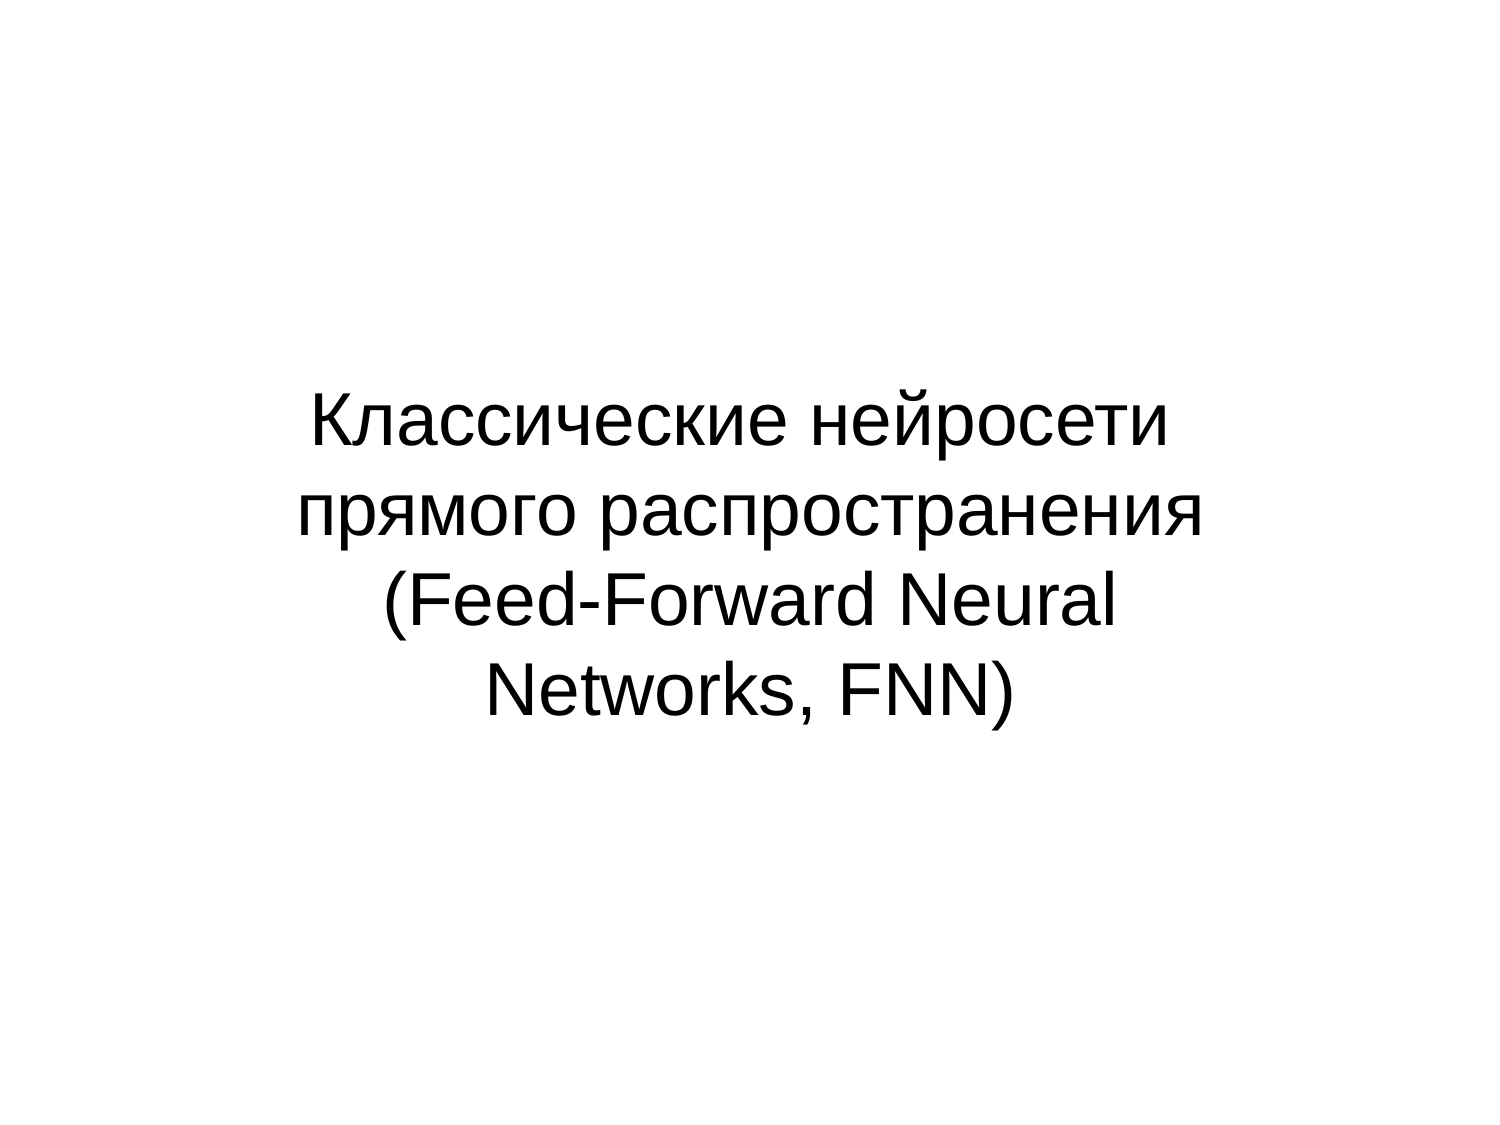

# Классические нейросети  прямого распространения
(Feed-Forward Neural Networks, FNN)